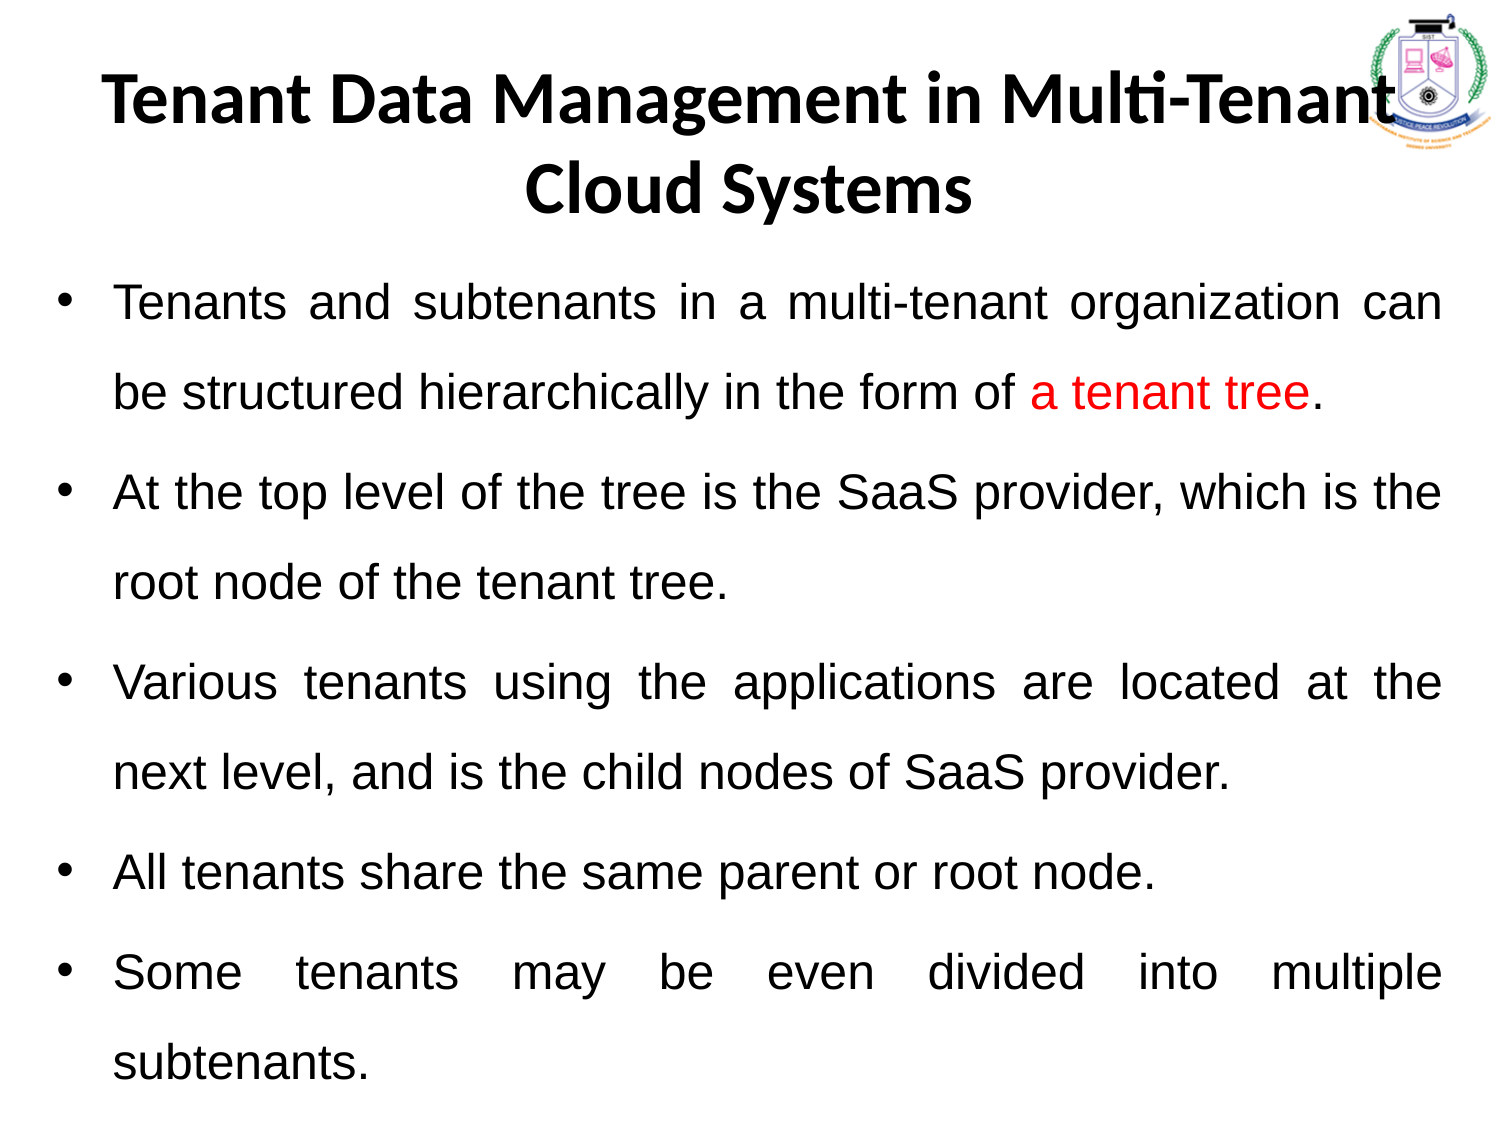

# Tenant Data Management in Multi-Tenant Cloud Systems
Tenants and subtenants in a multi-tenant organization can be structured hierarchically in the form of a tenant tree.
At the top level of the tree is the SaaS provider, which is the root node of the tenant tree.
Various tenants using the applications are located at the next level, and is the child nodes of SaaS provider.
All tenants share the same parent or root node.
Some tenants may be even divided into multiple subtenants.